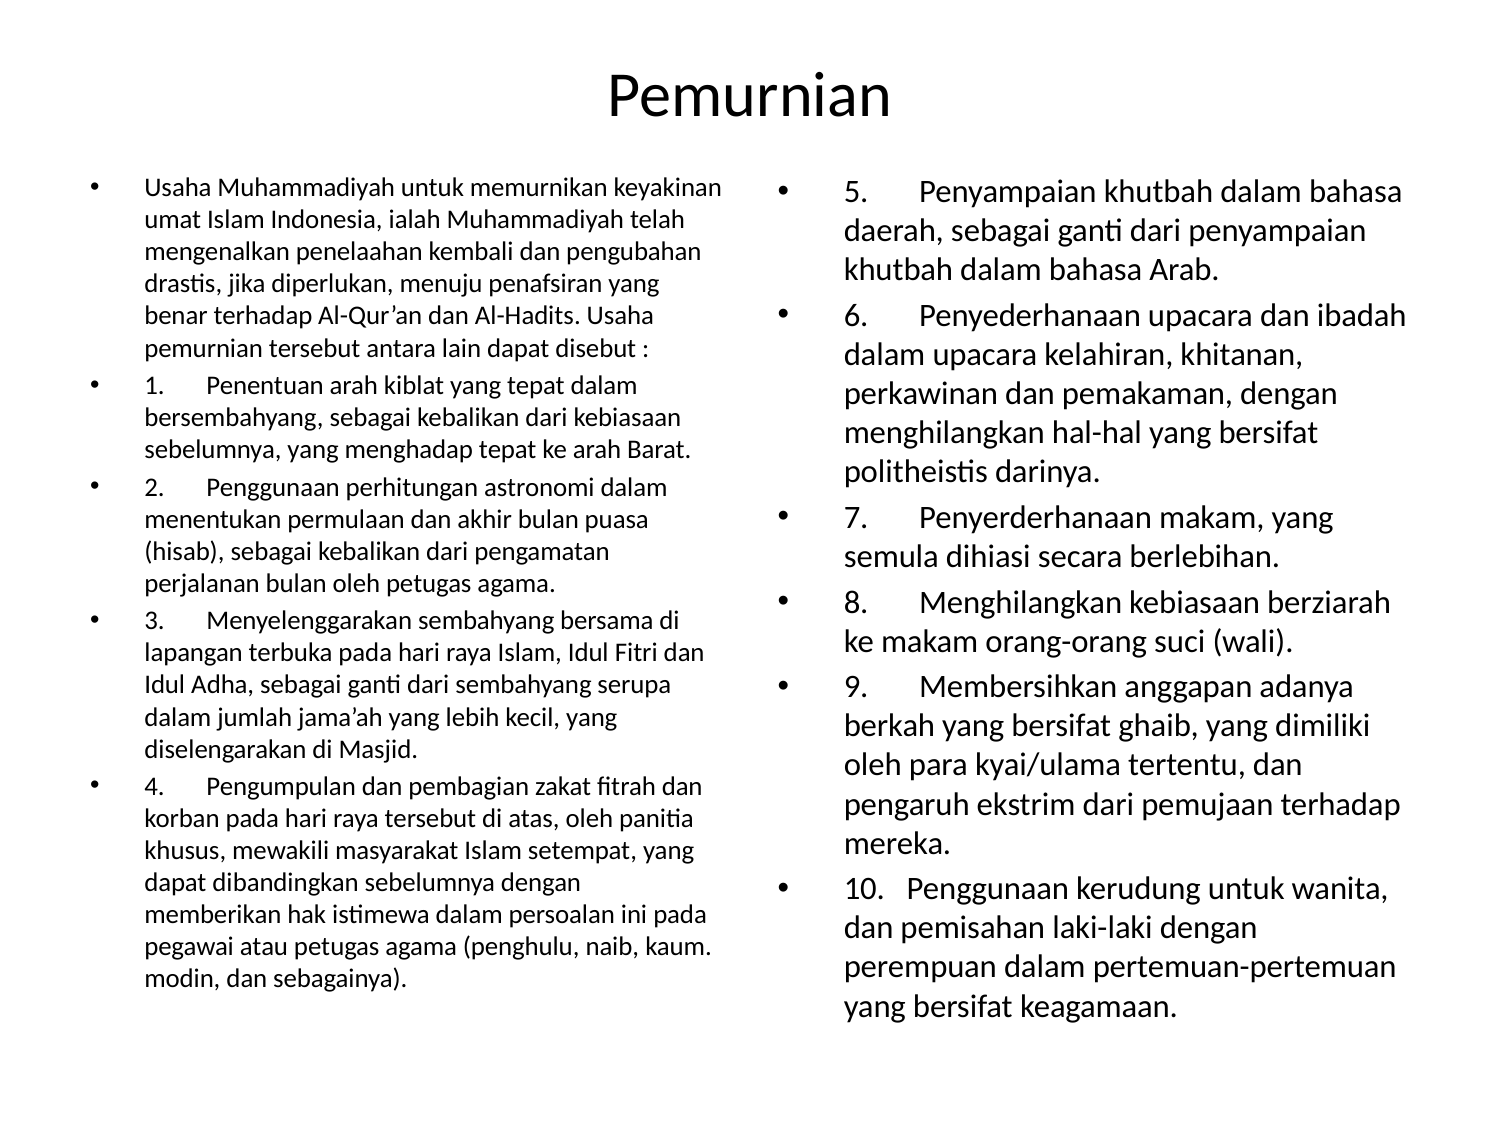

# Pemurnian
Usaha Muhammadiyah untuk memurnikan keyakinan umat Islam Indonesia, ialah Muhammadiyah telah mengenalkan penelaahan kembali dan pengubahan drastis, jika diperlukan, menuju penafsiran yang benar terhadap Al-Qur’an dan Al-Hadits. Usaha pemurnian tersebut antara lain dapat disebut :
1.       Penentuan arah kiblat yang tepat dalam bersembahyang, sebagai kebalikan dari kebiasaan sebelumnya, yang menghadap tepat ke arah Barat.
2.       Penggunaan perhitungan astronomi dalam menentukan permulaan dan akhir bulan puasa (hisab), sebagai kebalikan dari pengamatan perjalanan bulan oleh petugas agama.
3.       Menyelenggarakan sembahyang bersama di lapangan terbuka pada hari raya Islam, Idul Fitri dan Idul Adha, sebagai ganti dari sembahyang serupa dalam jumlah jama’ah yang lebih kecil, yang diselengarakan di Masjid.
4.       Pengumpulan dan pembagian zakat fitrah dan korban pada hari raya tersebut di atas, oleh panitia khusus, mewakili masyarakat Islam setempat, yang dapat dibandingkan sebelumnya dengan memberikan hak istimewa dalam persoalan ini pada pegawai atau petugas agama (penghulu, naib, kaum. modin, dan sebagainya).
5.       Penyampaian khutbah dalam bahasa daerah, sebagai ganti dari penyampaian khutbah dalam bahasa Arab.
6.       Penyederhanaan upacara dan ibadah dalam upacara kelahiran, khitanan, perkawinan dan pemakaman, dengan menghilangkan hal-hal yang bersifat politheistis darinya.
7.       Penyerderhanaan makam, yang semula dihiasi secara berlebihan.
8.       Menghilangkan kebiasaan berziarah ke makam orang-orang suci (wali).
9.       Membersihkan anggapan adanya berkah yang bersifat ghaib, yang dimiliki oleh para kyai/ulama tertentu, dan pengaruh ekstrim dari pemujaan terhadap mereka.
10.   Penggunaan kerudung untuk wanita, dan pemisahan laki-laki dengan perempuan dalam pertemuan-pertemuan yang bersifat keagamaan.